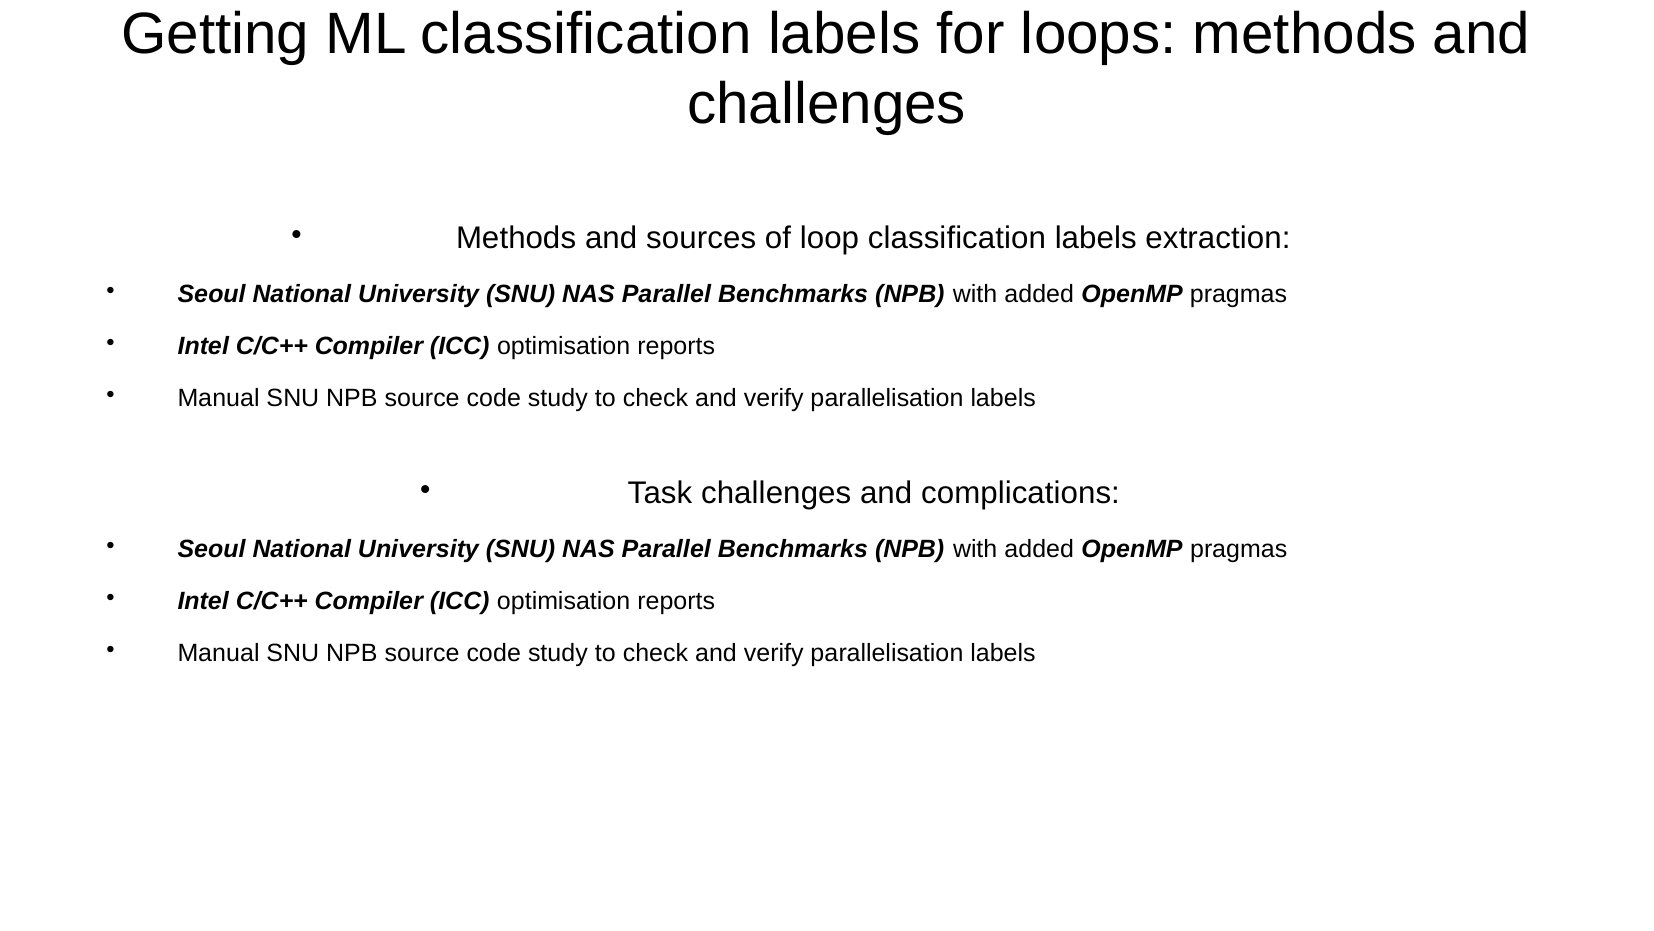

Getting ML classification labels for loops: methods and challenges
Methods and sources of loop classification labels extraction:
Seoul National University (SNU) NAS Parallel Benchmarks (NPB) with added OpenMP pragmas
Intel C/C++ Compiler (ICC) optimisation reports
Manual SNU NPB source code study to check and verify parallelisation labels

Task challenges and complications:
Seoul National University (SNU) NAS Parallel Benchmarks (NPB) with added OpenMP pragmas
Intel C/C++ Compiler (ICC) optimisation reports
Manual SNU NPB source code study to check and verify parallelisation labels